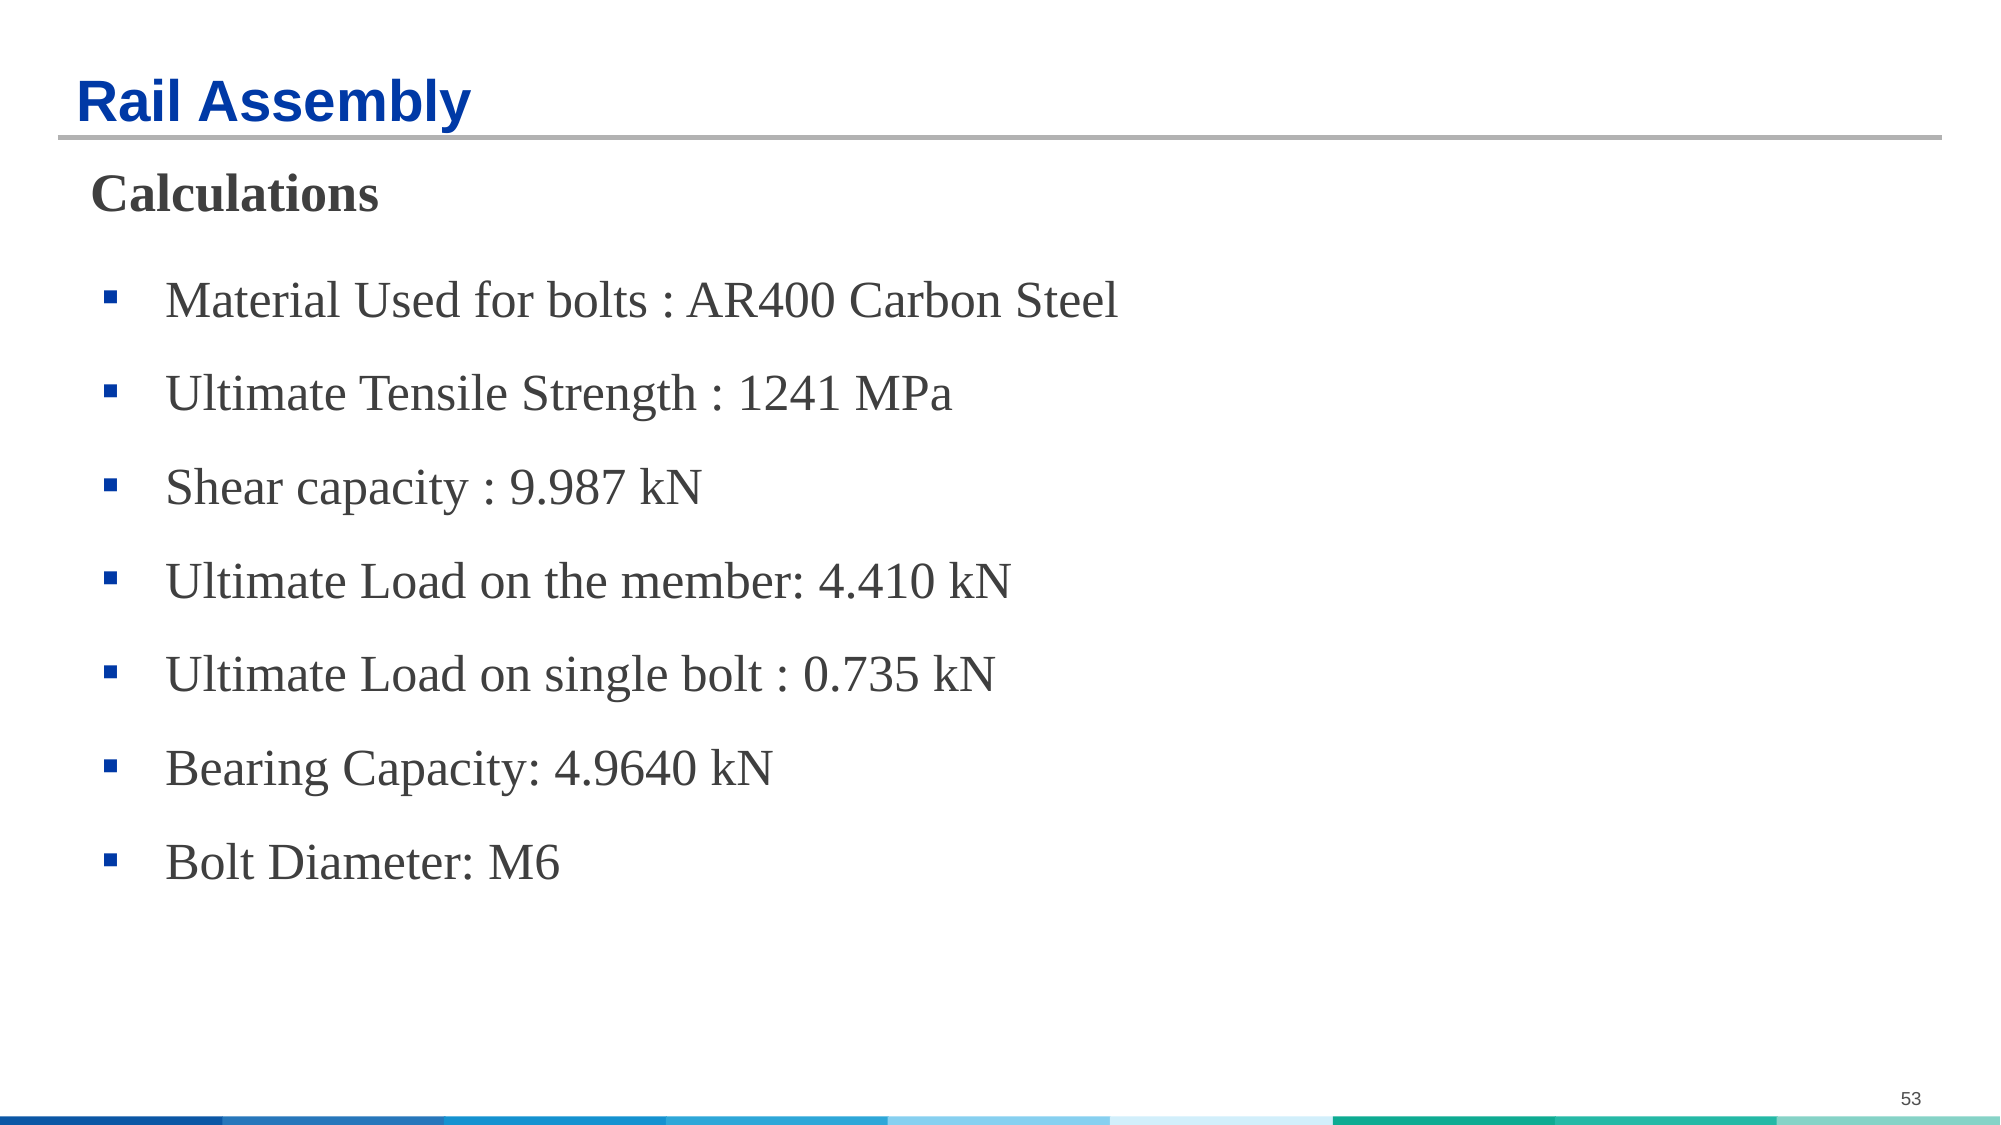

# Rail Assembly
Calculations
Material Used for bolts : AR400 Carbon Steel
Ultimate Tensile Strength : 1241 MPa
Shear capacity : 9.987 kN
Ultimate Load on the member: 4.410 kN
Ultimate Load on single bolt : 0.735 kN
Bearing Capacity: 4.9640 kN
Bolt Diameter: M6
53